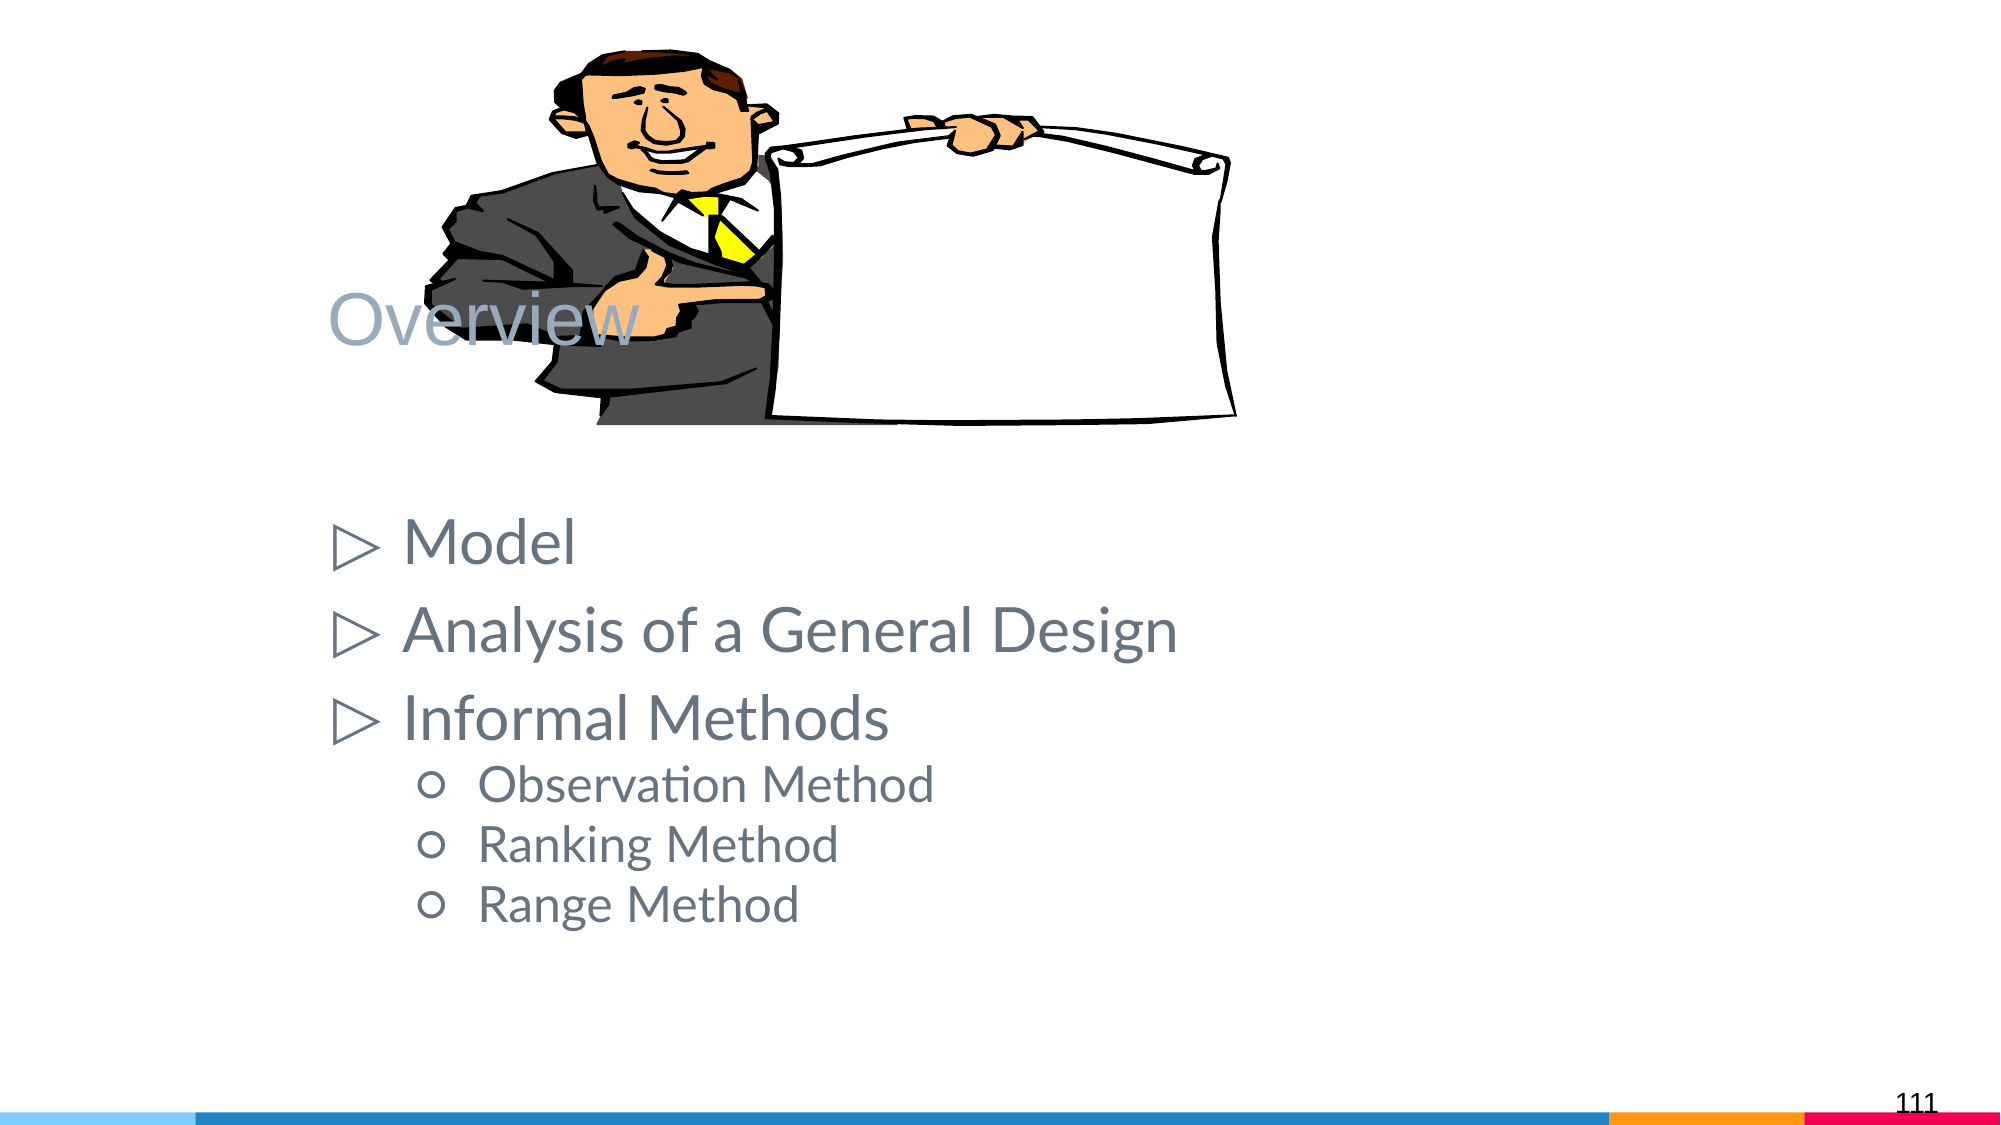

# Overview
Model
Analysis of a General Design
Informal Methods
Observation Method
Ranking Method
Range Method